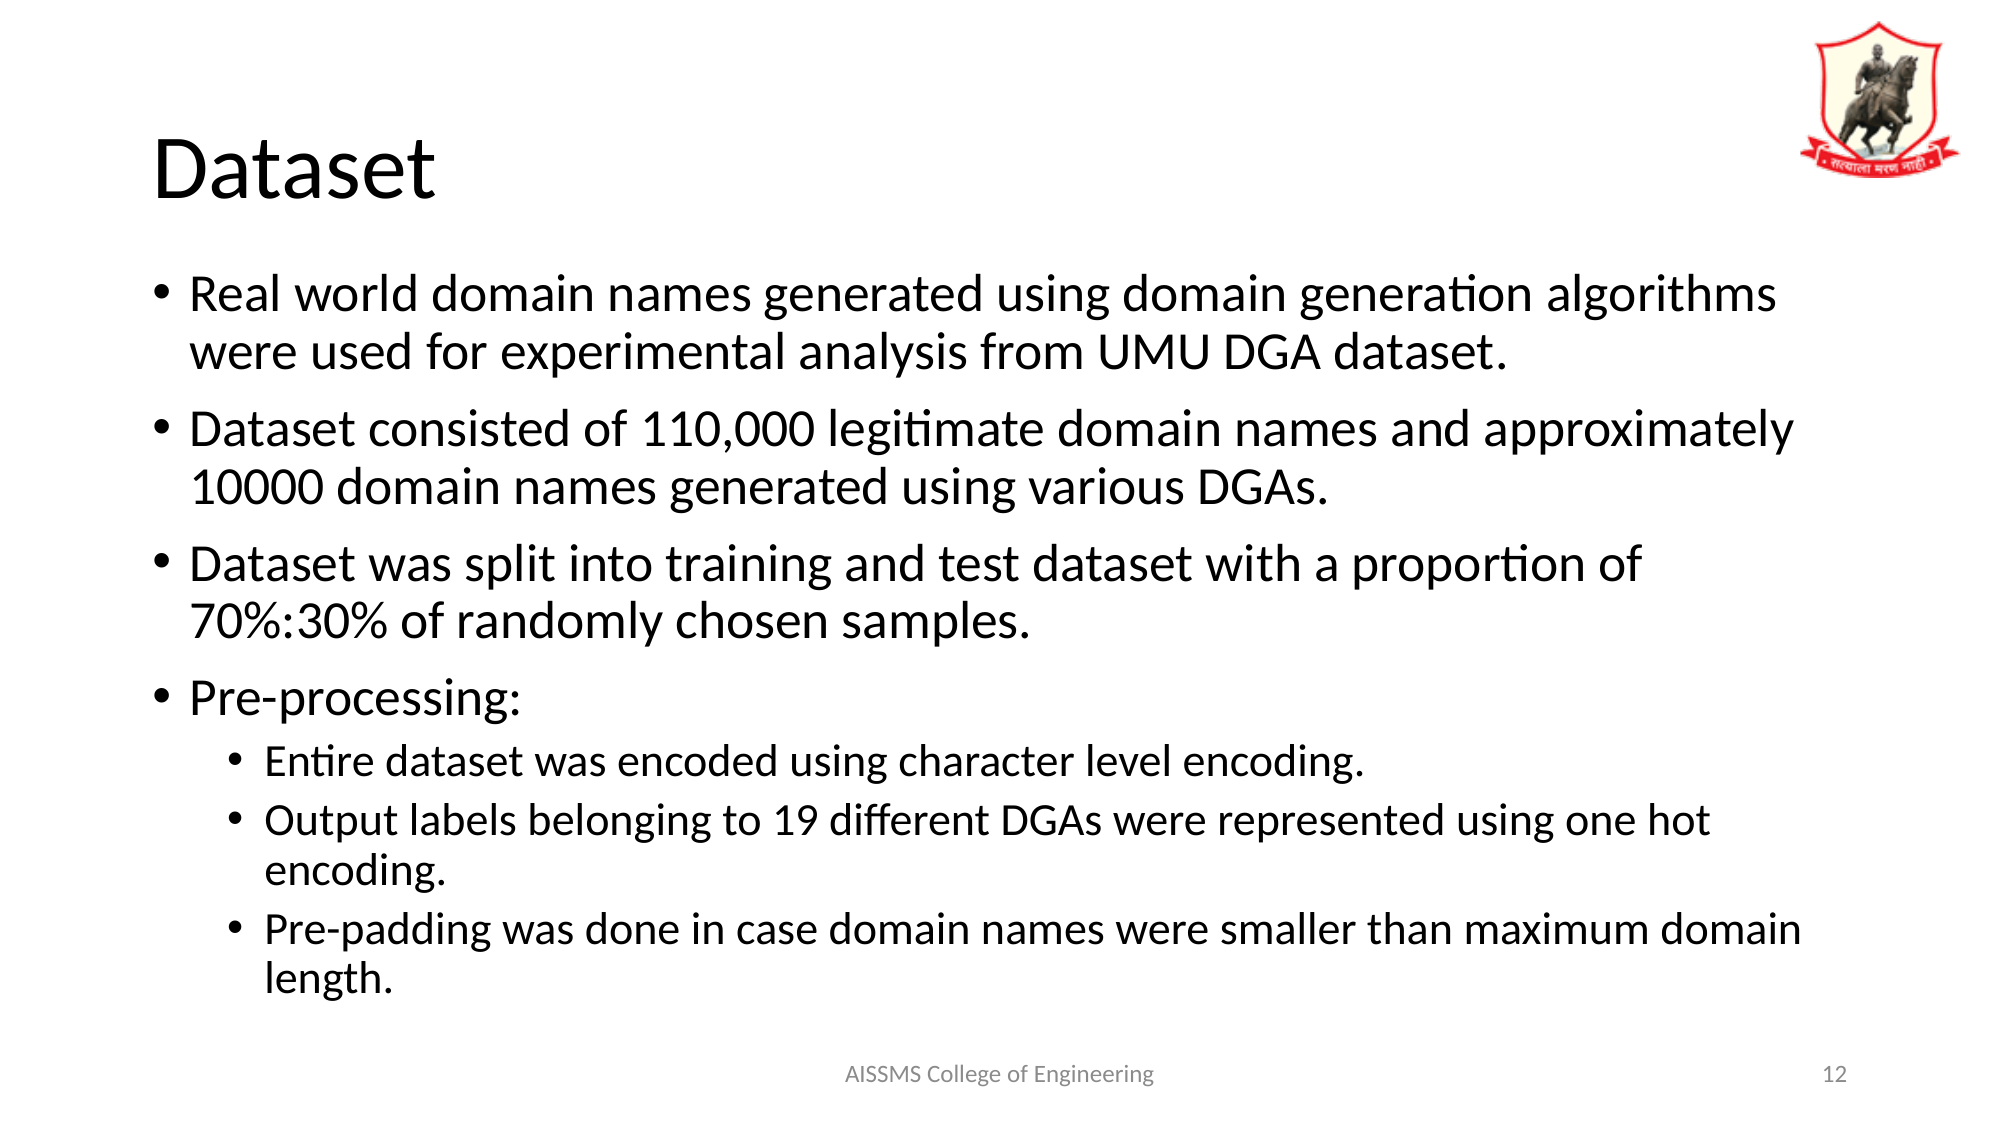

# Dataset
Real world domain names generated using domain generation algorithms were used for experimental analysis from UMU DGA dataset.
Dataset consisted of 110,000 legitimate domain names and approximately 10000 domain names generated using various DGAs.
Dataset was split into training and test dataset with a proportion of 70%:30% of randomly chosen samples.
Pre-processing:
Entire dataset was encoded using character level encoding.
Output labels belonging to 19 different DGAs were represented using one hot encoding.
Pre-padding was done in case domain names were smaller than maximum domain length.

AISSMS College of Engineering
12